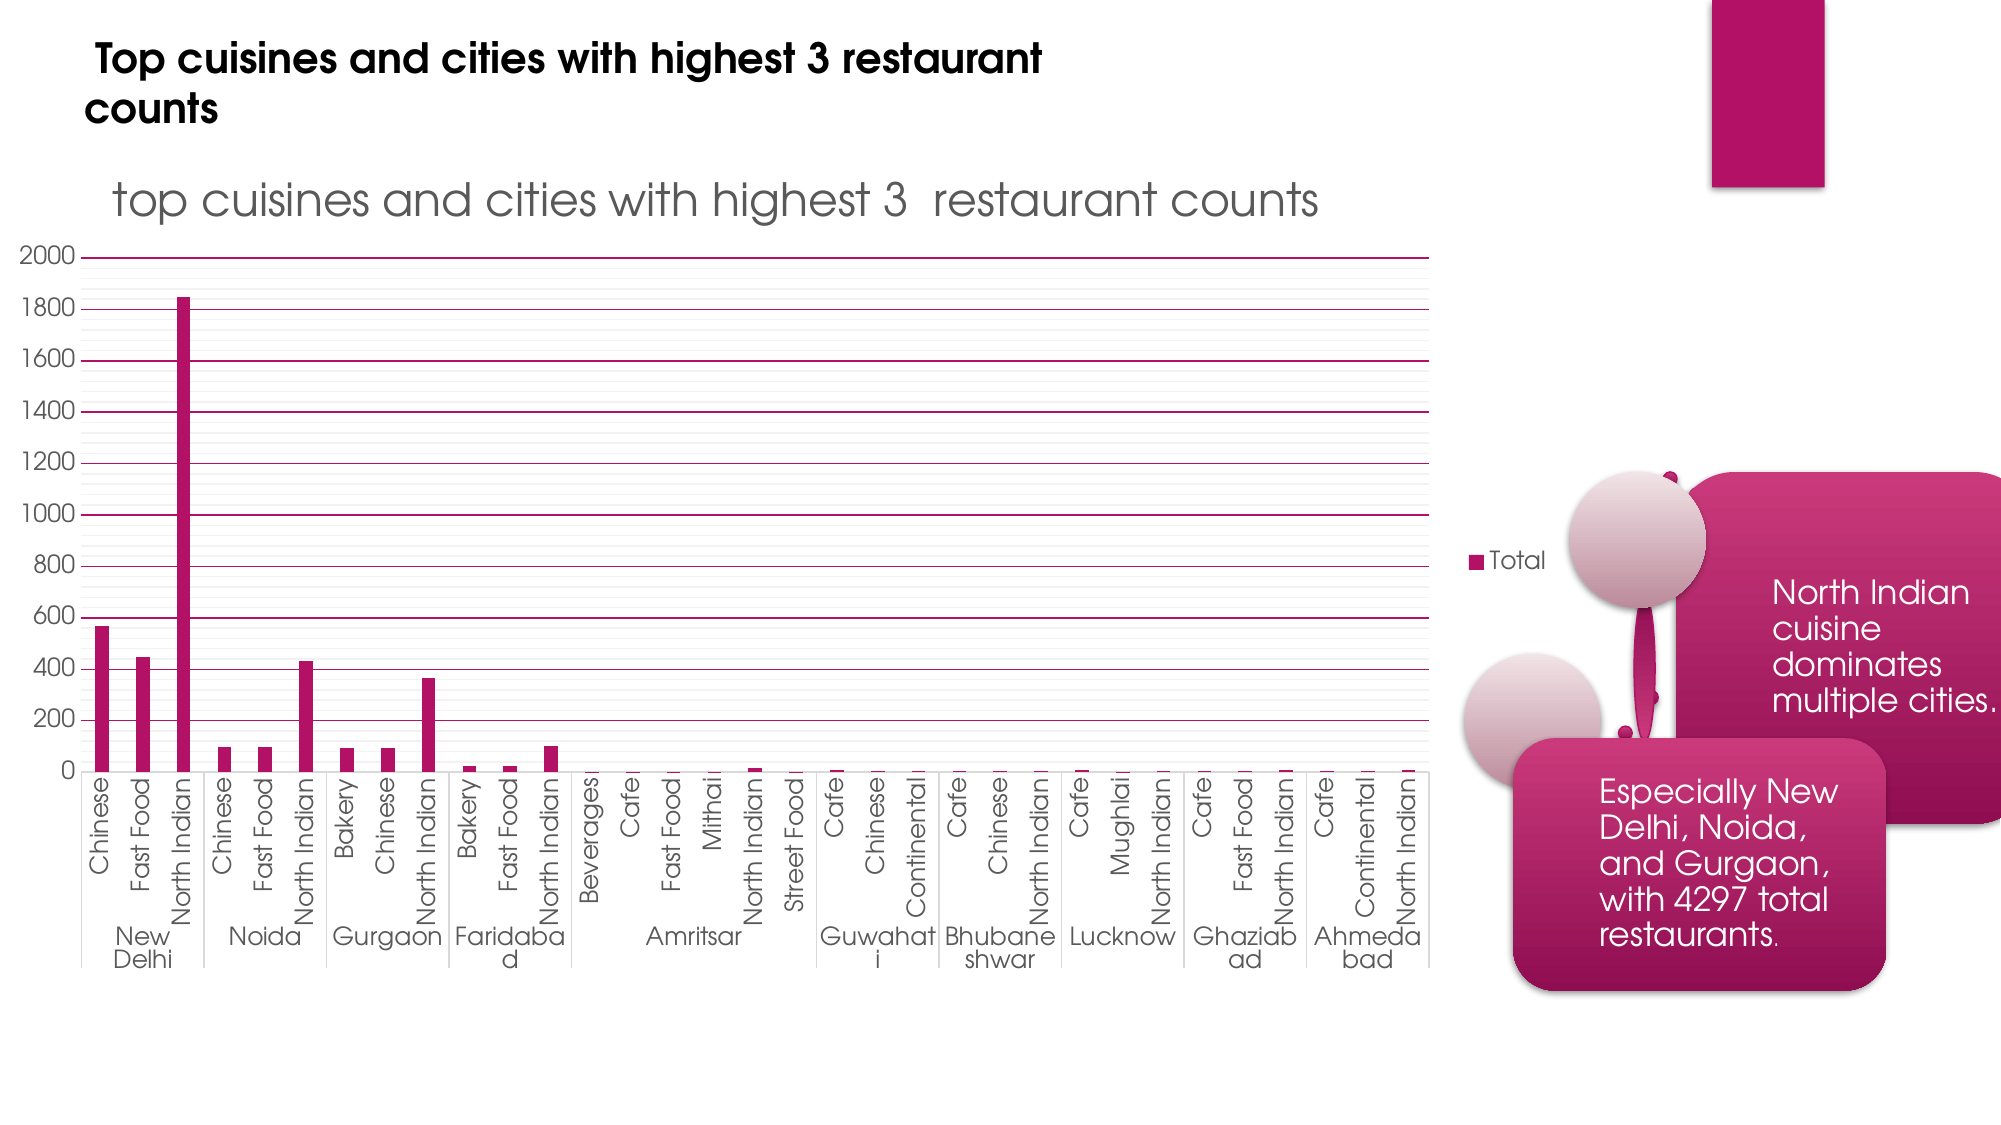

Top cuisines and cities with highest 3 restaurant counts

### Chart:  top cuisines and cities with highest 3  restaurant counts

| Category | Total |
|---|---|
| Chinese | 569.0 |
| Fast Food | 446.0 |
| North Indian | 1848.0 |
| Chinese | 98.0 |
| Fast Food | 98.0 |
| North Indian | 433.0 |
| Bakery | 95.0 |
| Chinese | 93.0 |
| North Indian | 367.0 |
| Bakery | 24.0 |
| Fast Food | 25.0 |
| North Indian | 102.0 |
| Beverages | 1.0 |
| Cafe | 1.0 |
| Fast Food | 2.0 |
| Mithai | 1.0 |
| North Indian | 15.0 |
| Street Food | 1.0 |
| Cafe | 7.0 |
| Chinese | 5.0 |
| Continental | 5.0 |
| Cafe | 6.0 |
| Chinese | 5.0 |
| North Indian | 5.0 |
| Cafe | 8.0 |
| Mughlai | 2.0 |
| North Indian | 6.0 |
| Cafe | 3.0 |
| Fast Food | 3.0 |
| North Indian | 9.0 |
| Cafe | 4.0 |
| Continental | 3.0 |
| North Indian | 7.0 |
North Indian cuisine dominates multiple cities.
Especially New Delhi, Noida, and Gurgaon, with 4297 total restaurants.